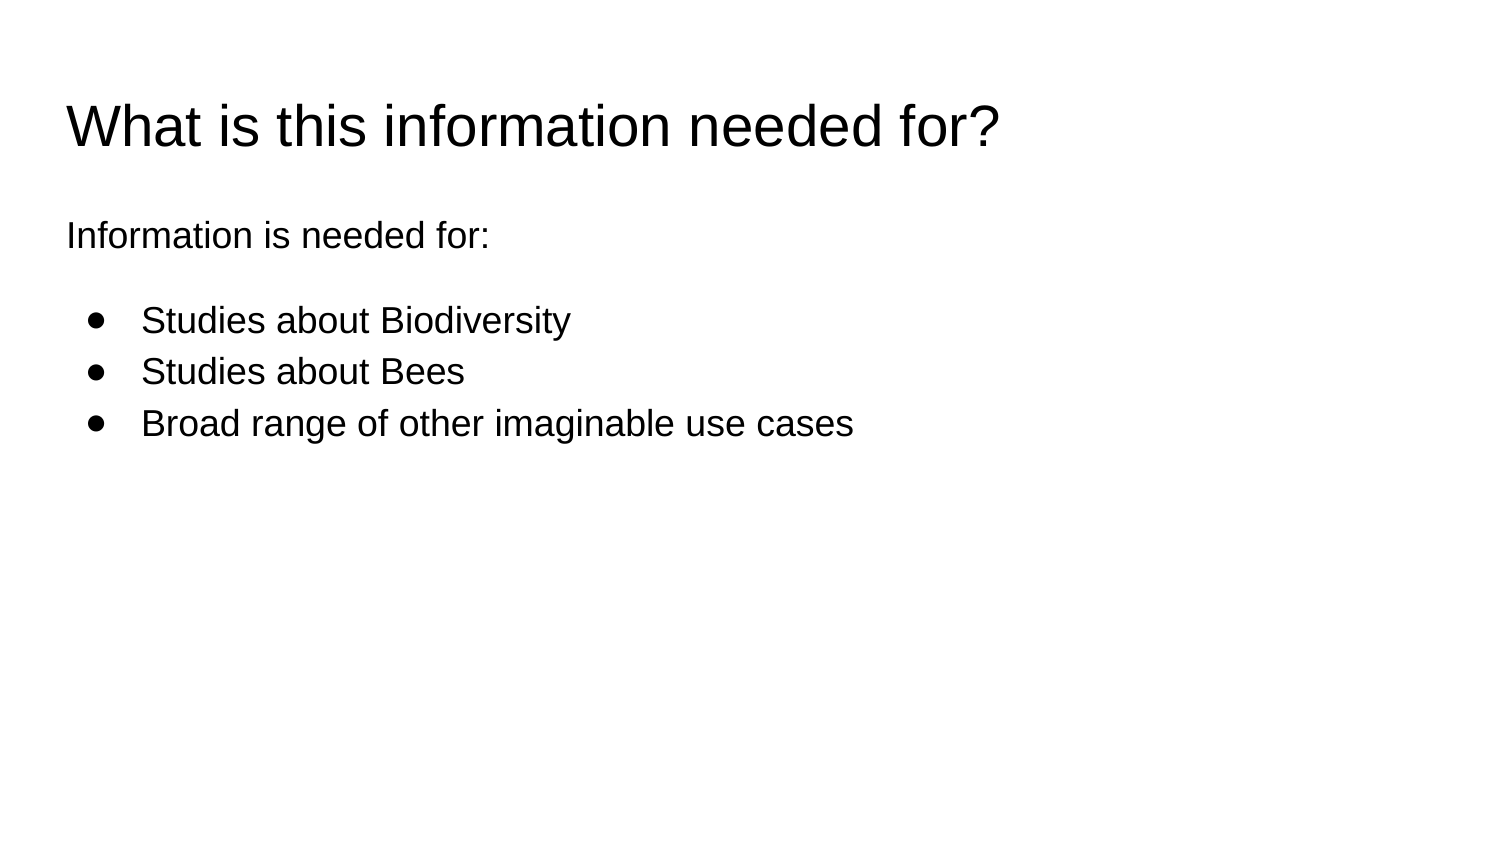

# What is this information needed for?
Information is needed for:
Studies about Biodiversity
Studies about Bees
Broad range of other imaginable use cases